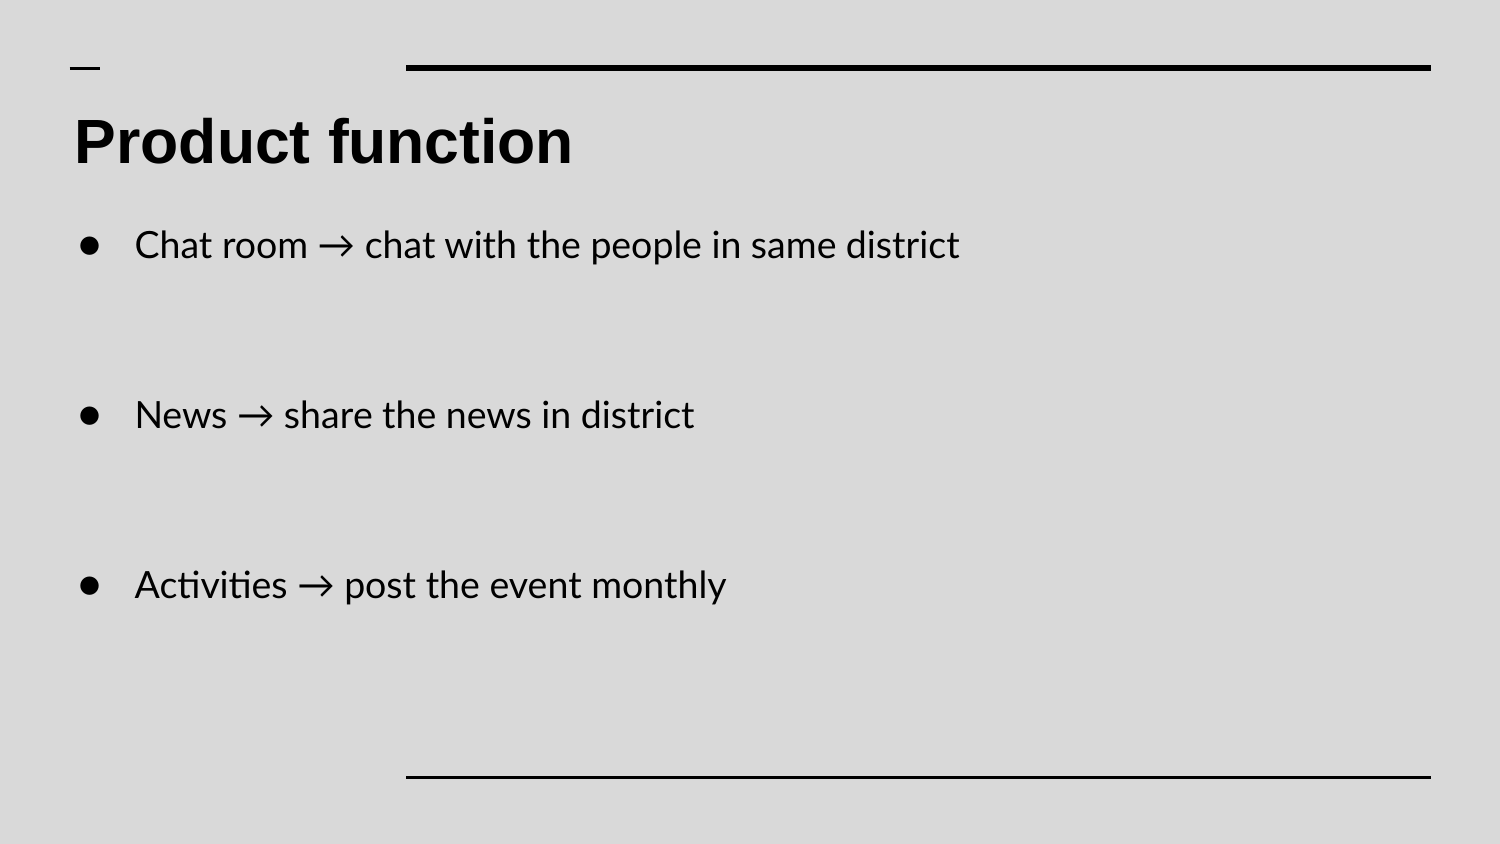

# Product function
Chat room → chat with the people in same district

News → share the news in district

Activities → post the event monthly